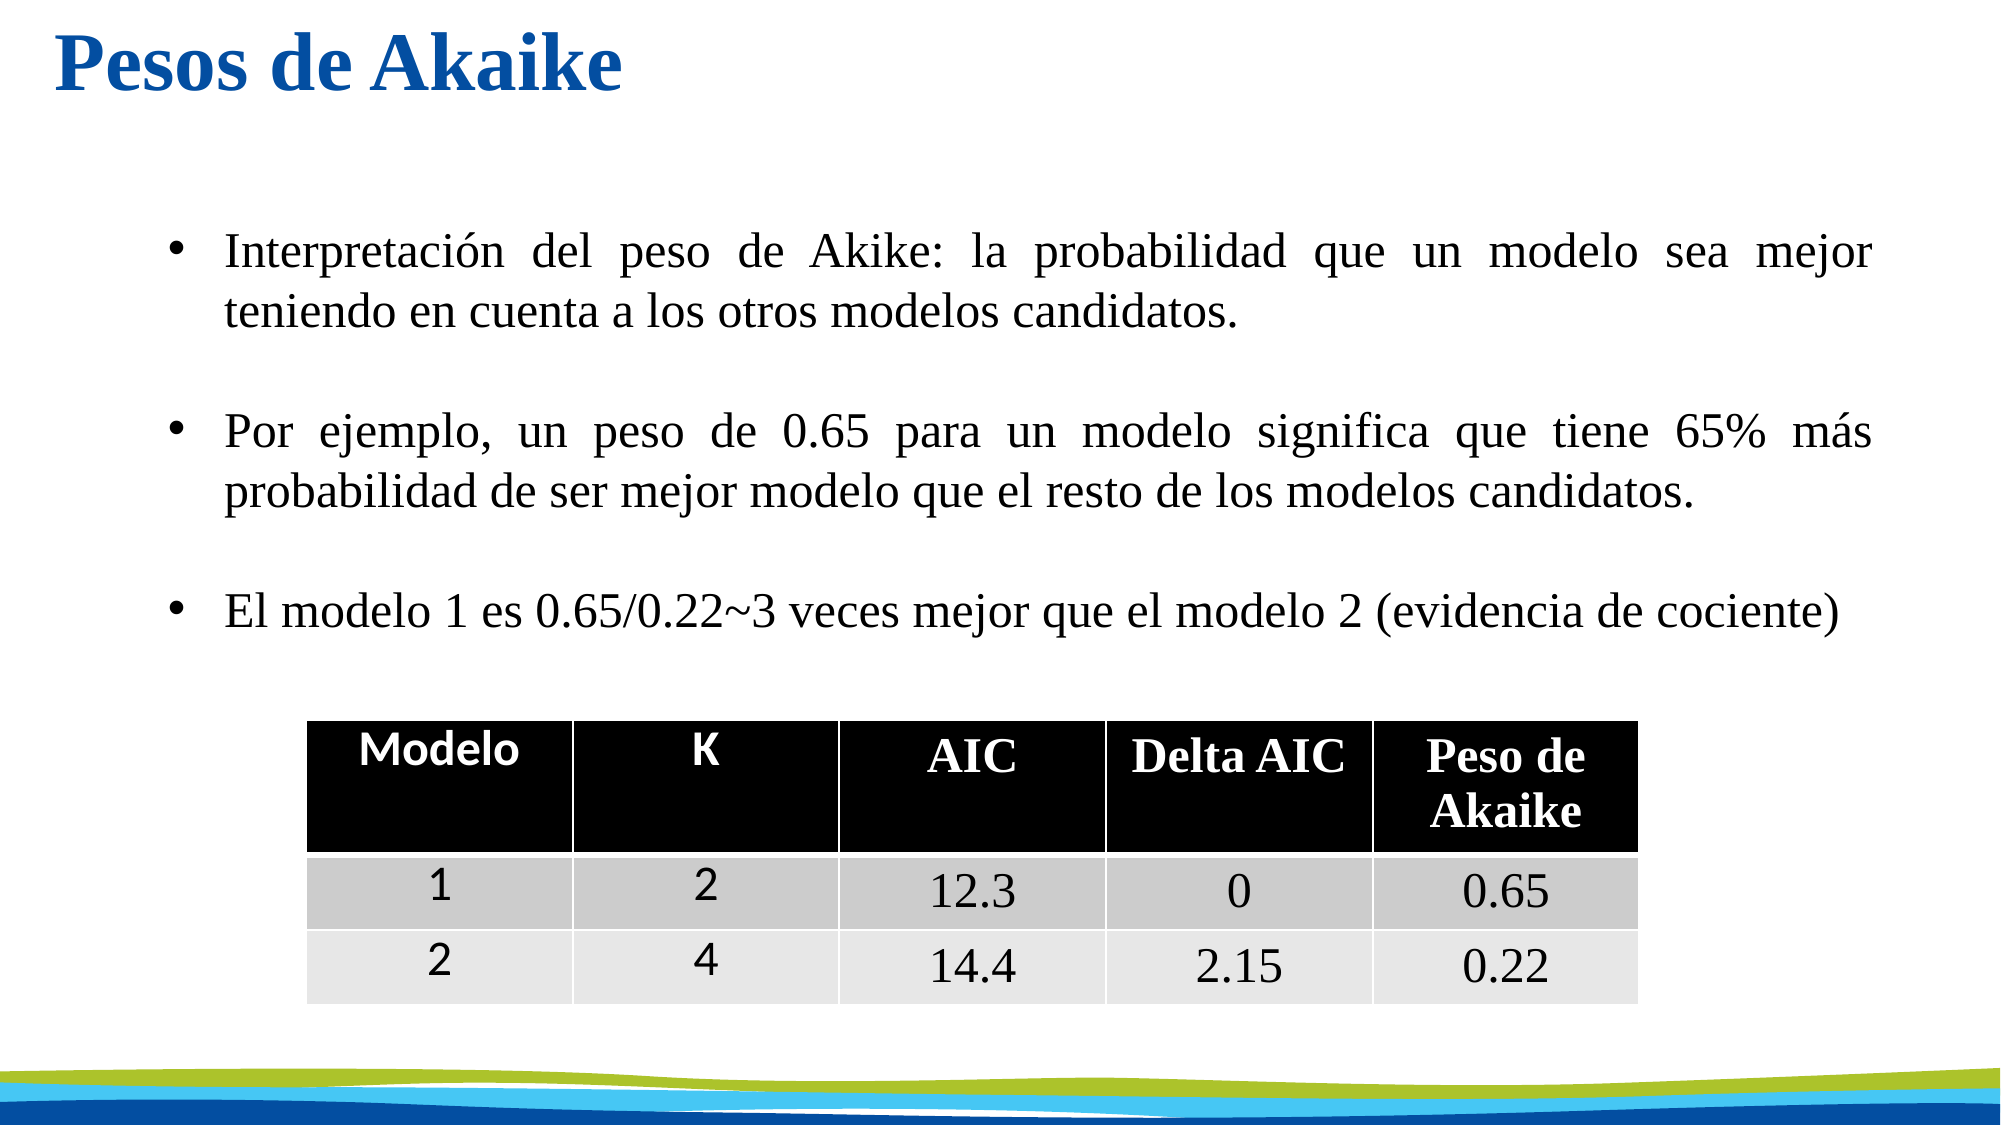

# Pesos de Akaike
Interpretación del peso de Akike: la probabilidad que un modelo sea mejor teniendo en cuenta a los otros modelos candidatos.

Por ejemplo, un peso de 0.65 para un modelo significa que tiene 65% más probabilidad de ser mejor modelo que el resto de los modelos candidatos.

El modelo 1 es 0.65/0.22~3 veces mejor que el modelo 2 (evidencia de cociente)

| Modelo | K | AIC | Delta AIC | Peso de Akaike |
| --- | --- | --- | --- | --- |
| 1 | 2 | 12.3 | 0 | 0.65 |
| 2 | 4 | 14.4 | 2.15 | 0.22 |